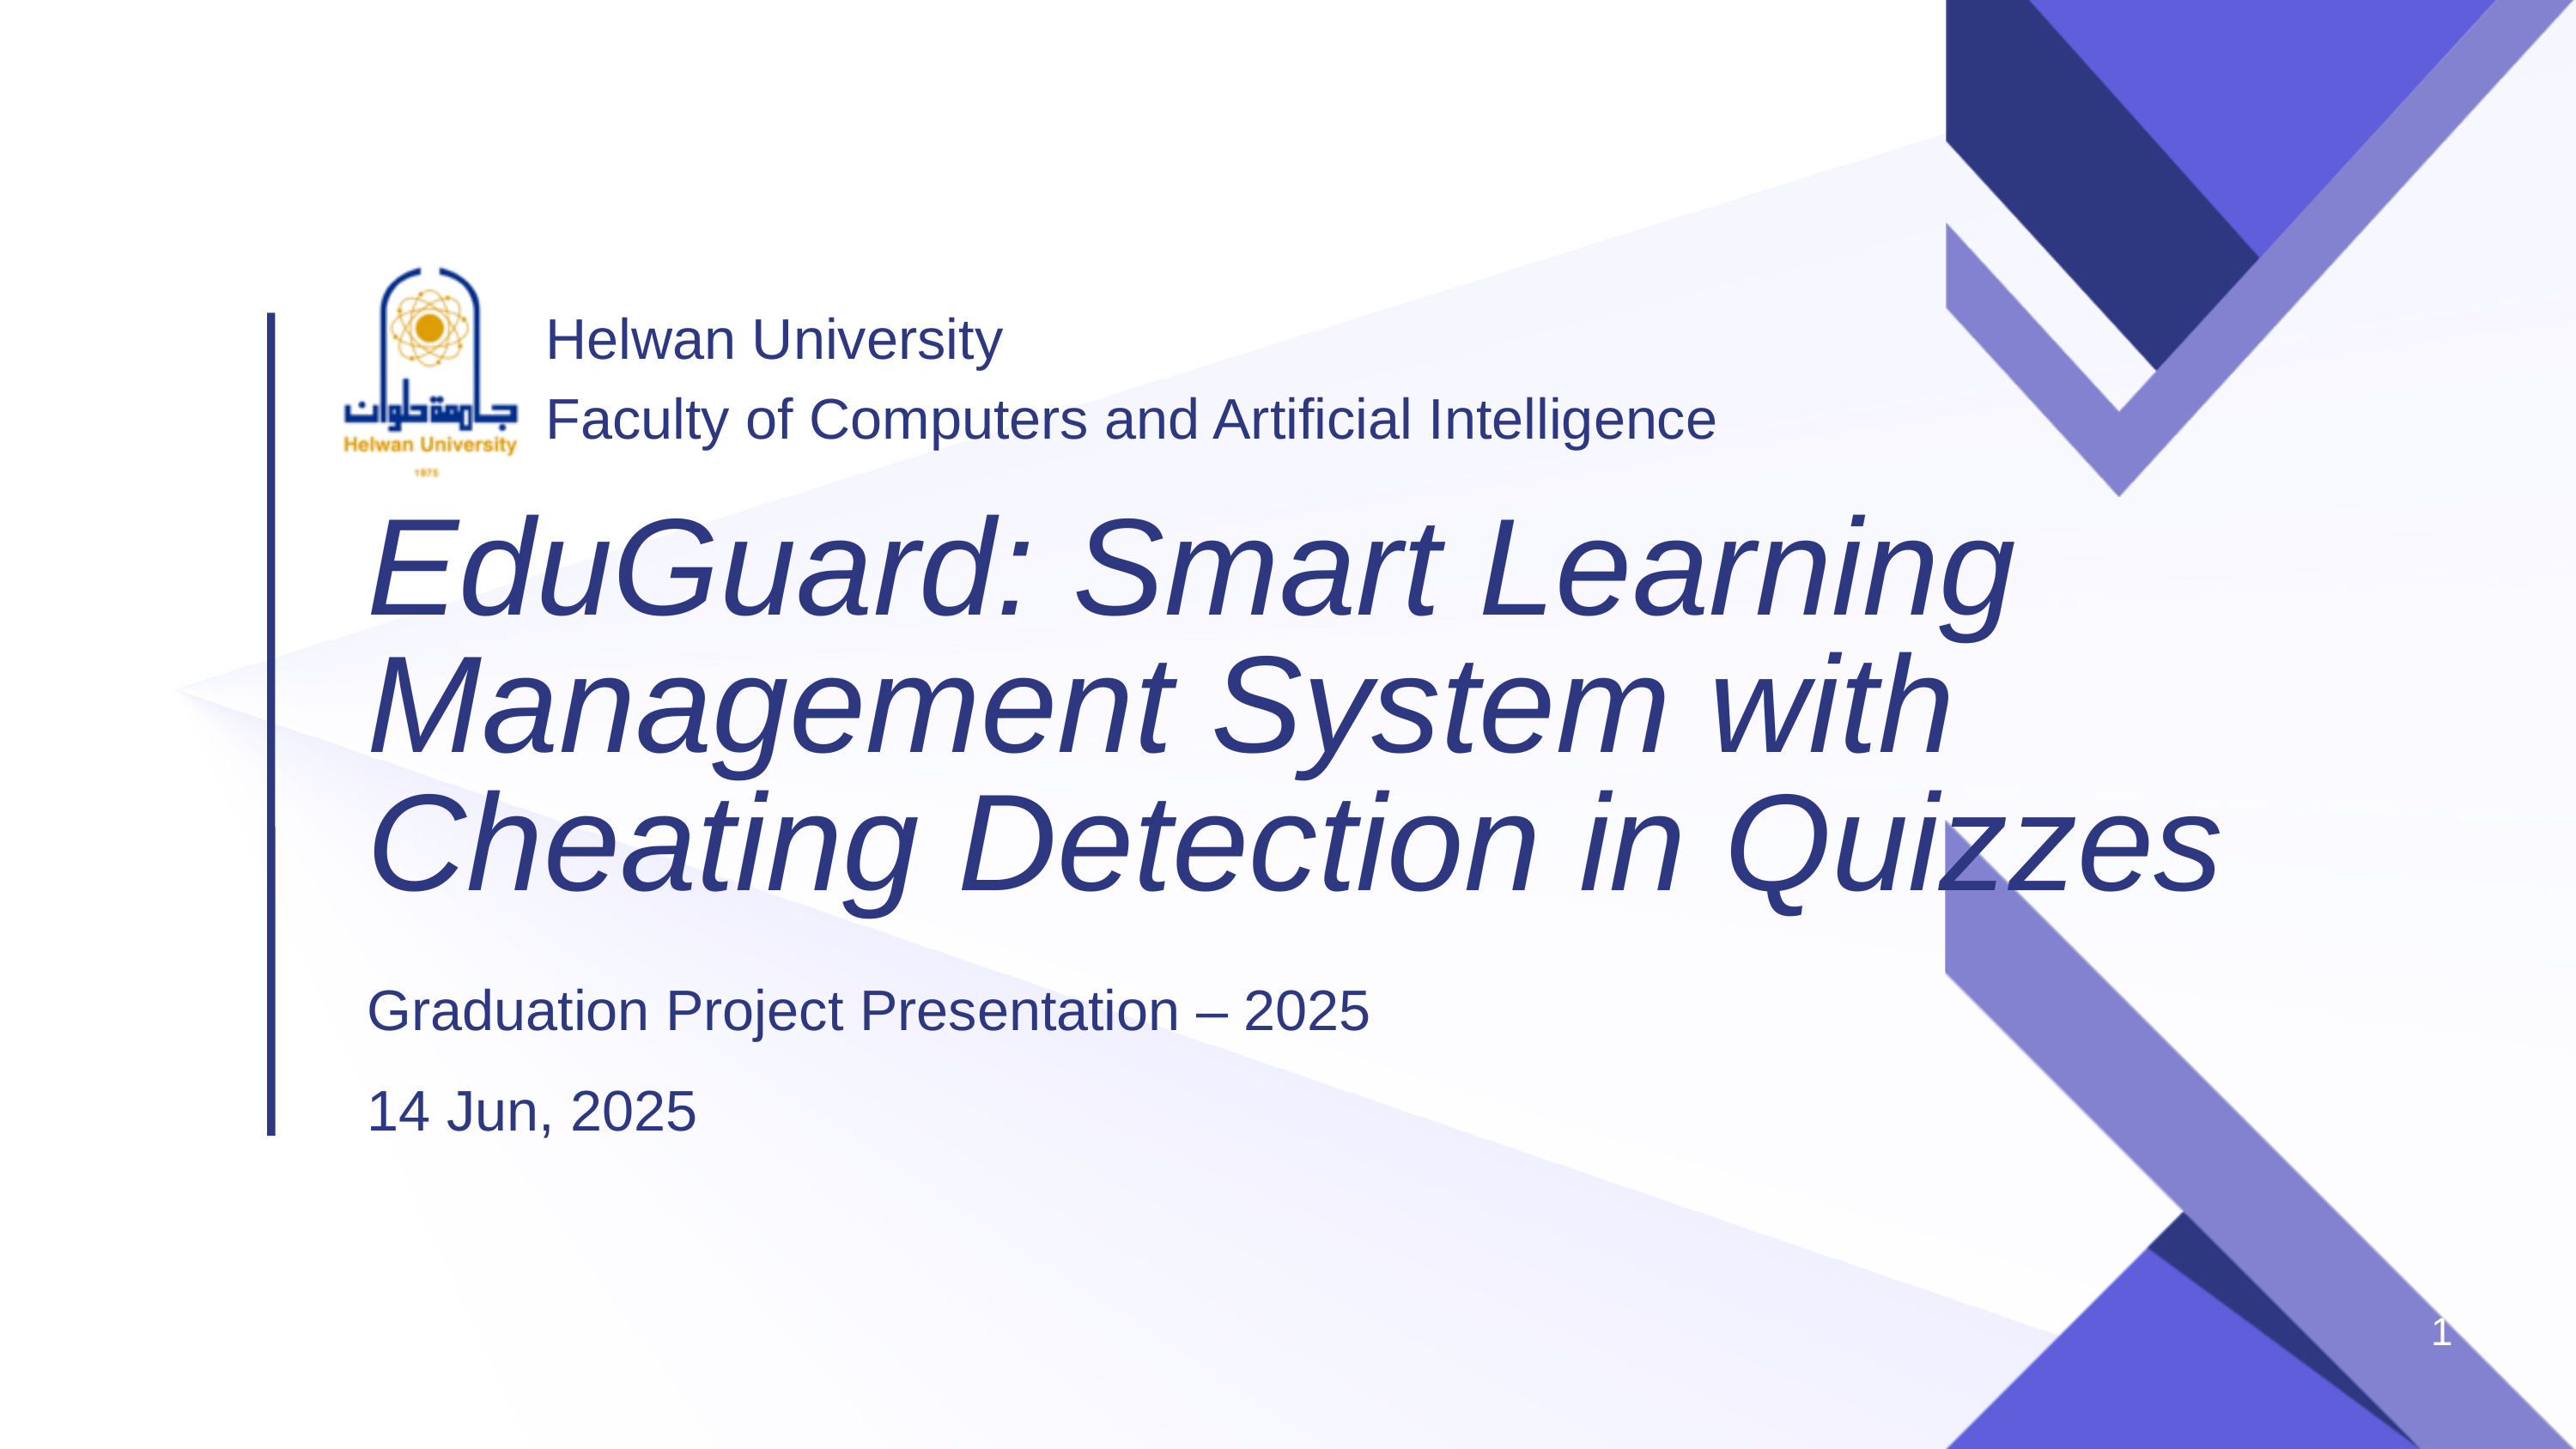

Helwan University
Faculty of Computers and Artificial Intelligence

EduGuard: Smart Learning Management System with Cheating Detection in Quizzes

Graduation Project Presentation – 2025
14 Jun, 2025
1